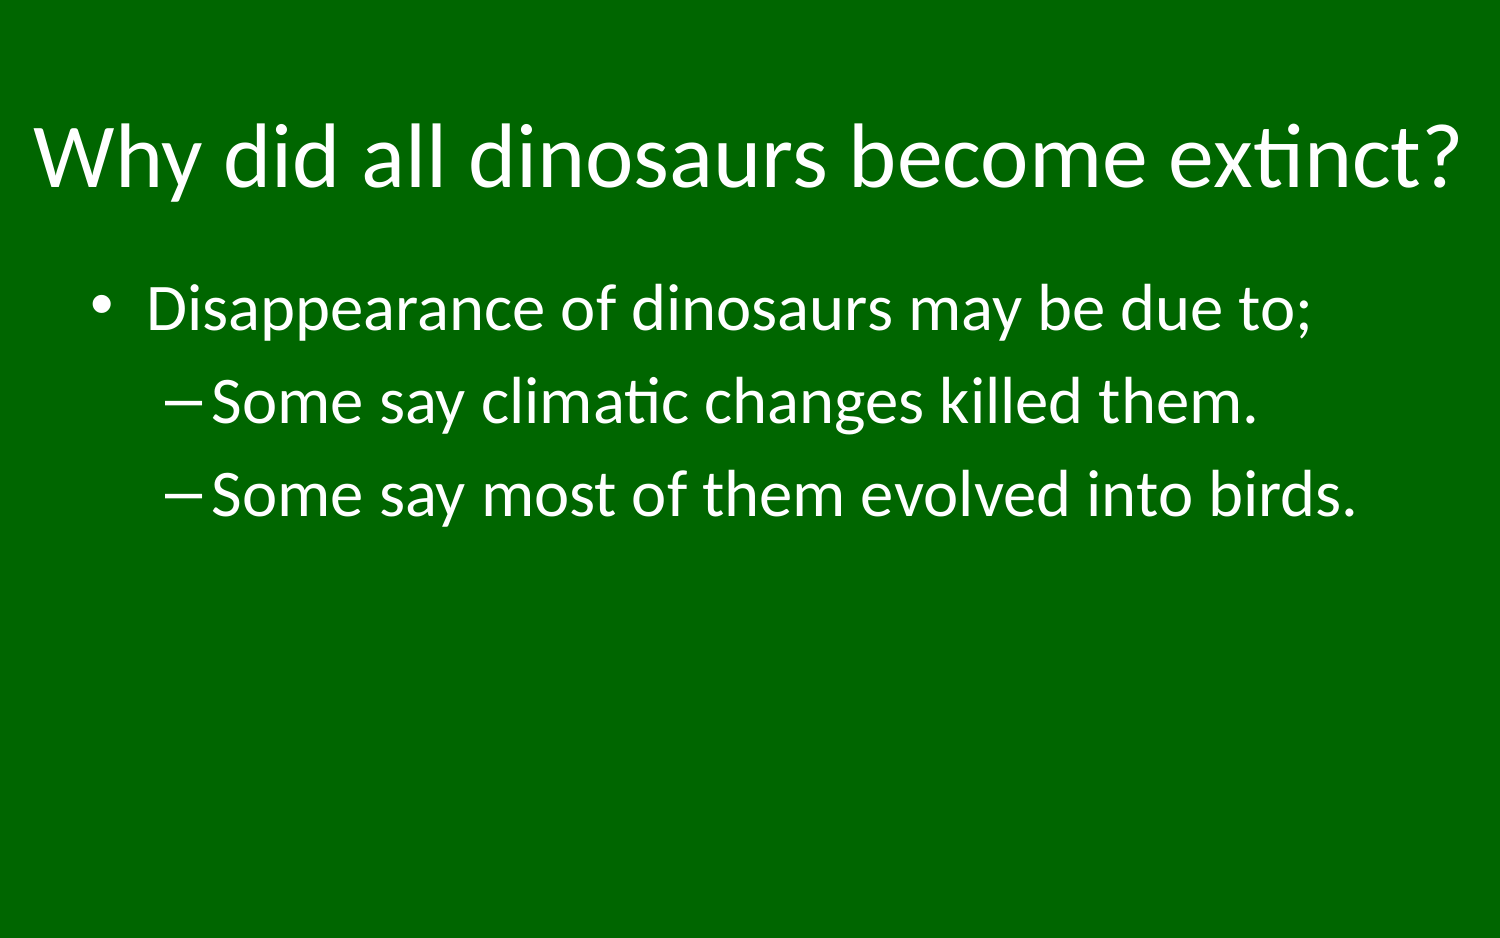

# Why did all dinosaurs become extinct?
Disappearance of dinosaurs may be due to;
Some say climatic changes killed them.
Some say most of them evolved into birds.